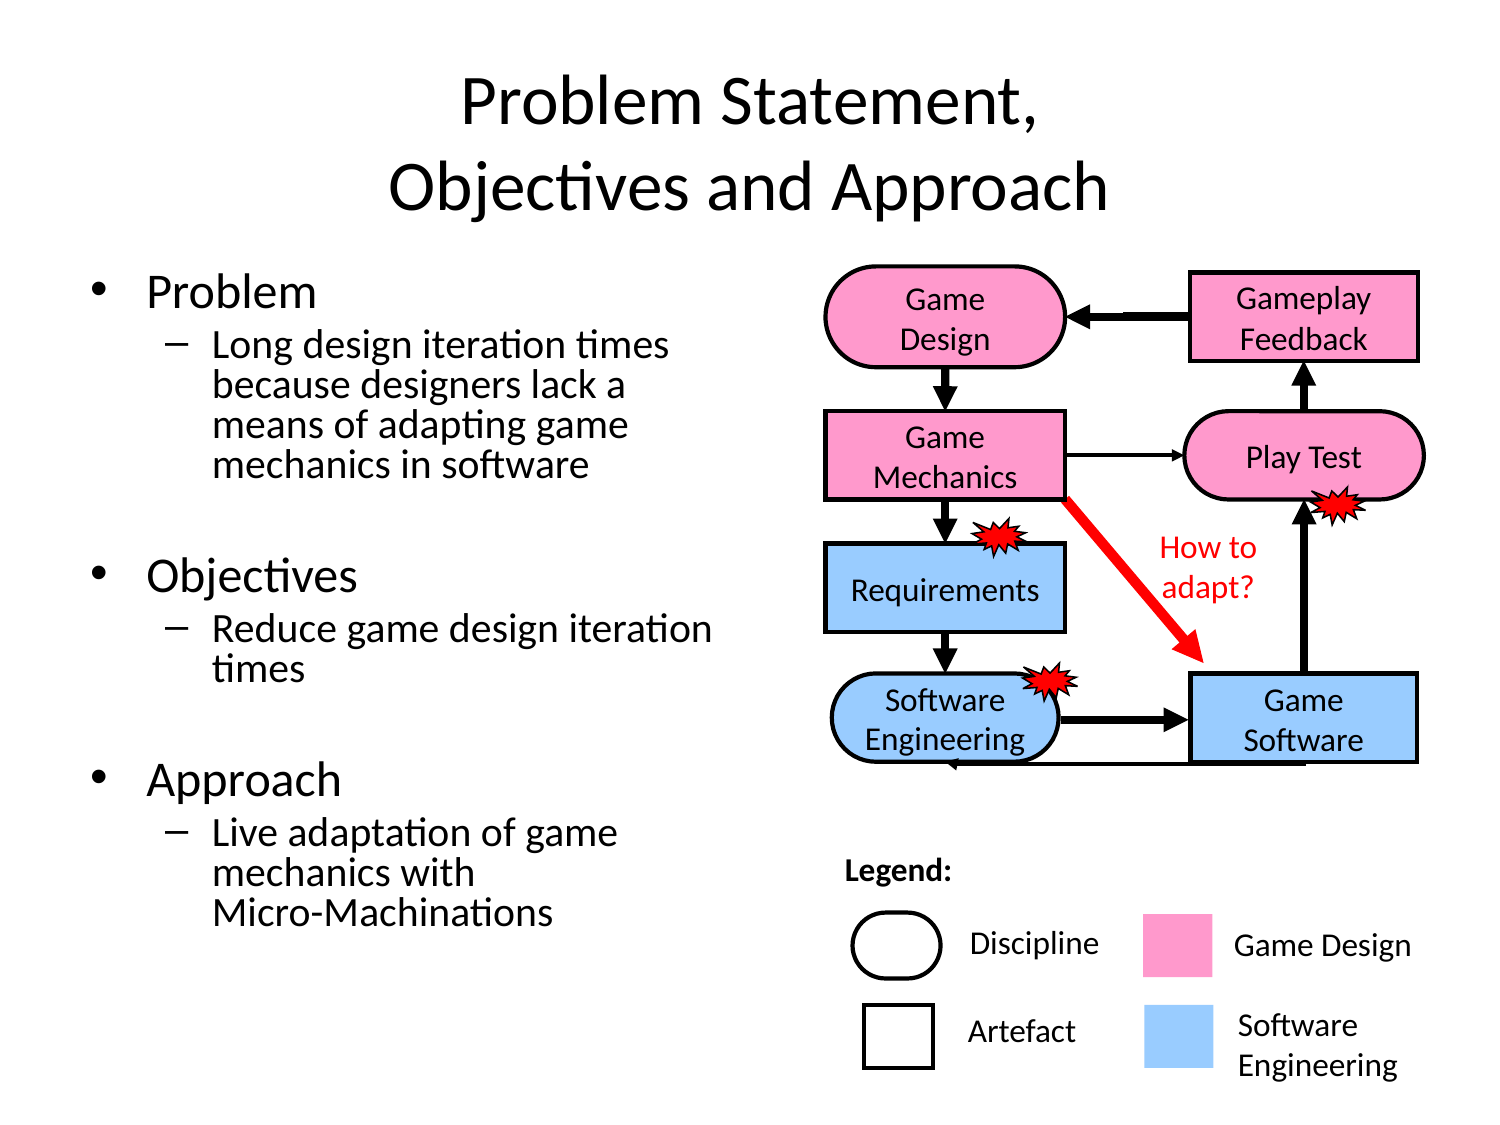

Problem Statement,
Objectives and Approach
Problem
Long design iteration times because designers lack a means of adapting game mechanics in software

Objectives
Reduce game design iteration times

Approach
Live adaptation of game mechanics with
Micro-Machinations
Game
Design
Gameplay
Feedback
Game
Mechanics
Play Test

How to
adapt?

Requirements

Software
Engineering
Game
Software
Legend:
Discipline
Game Design

Artefact
Software
Engineering